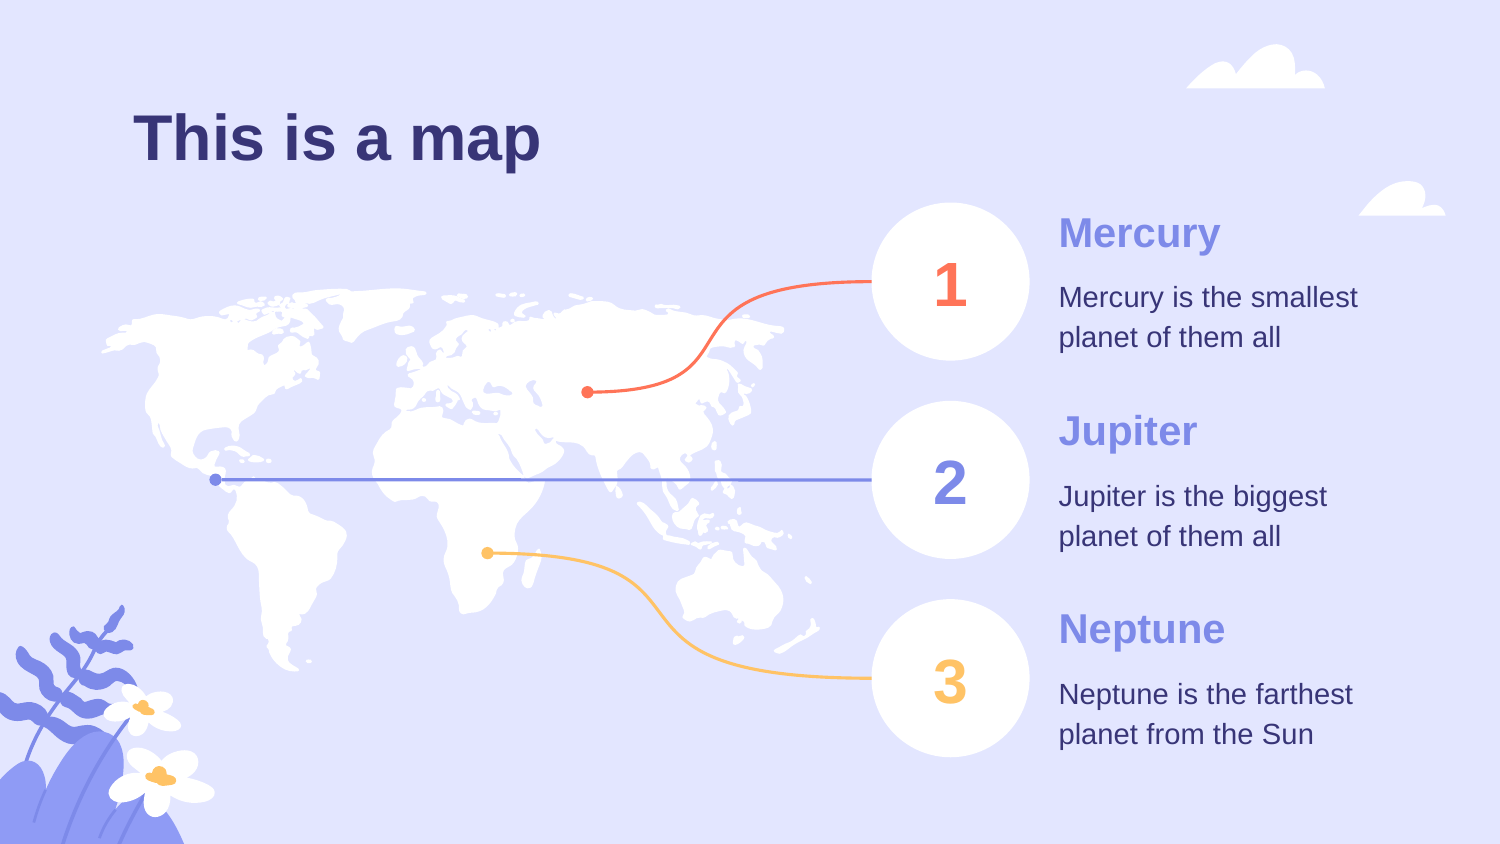

# This is a map
Mercury
1
Mercury is the smallest planet of them all

Jupiter
2
Jupiter is the biggest planet of them all
Neptune
3
Neptune is the farthest planet from the Sun